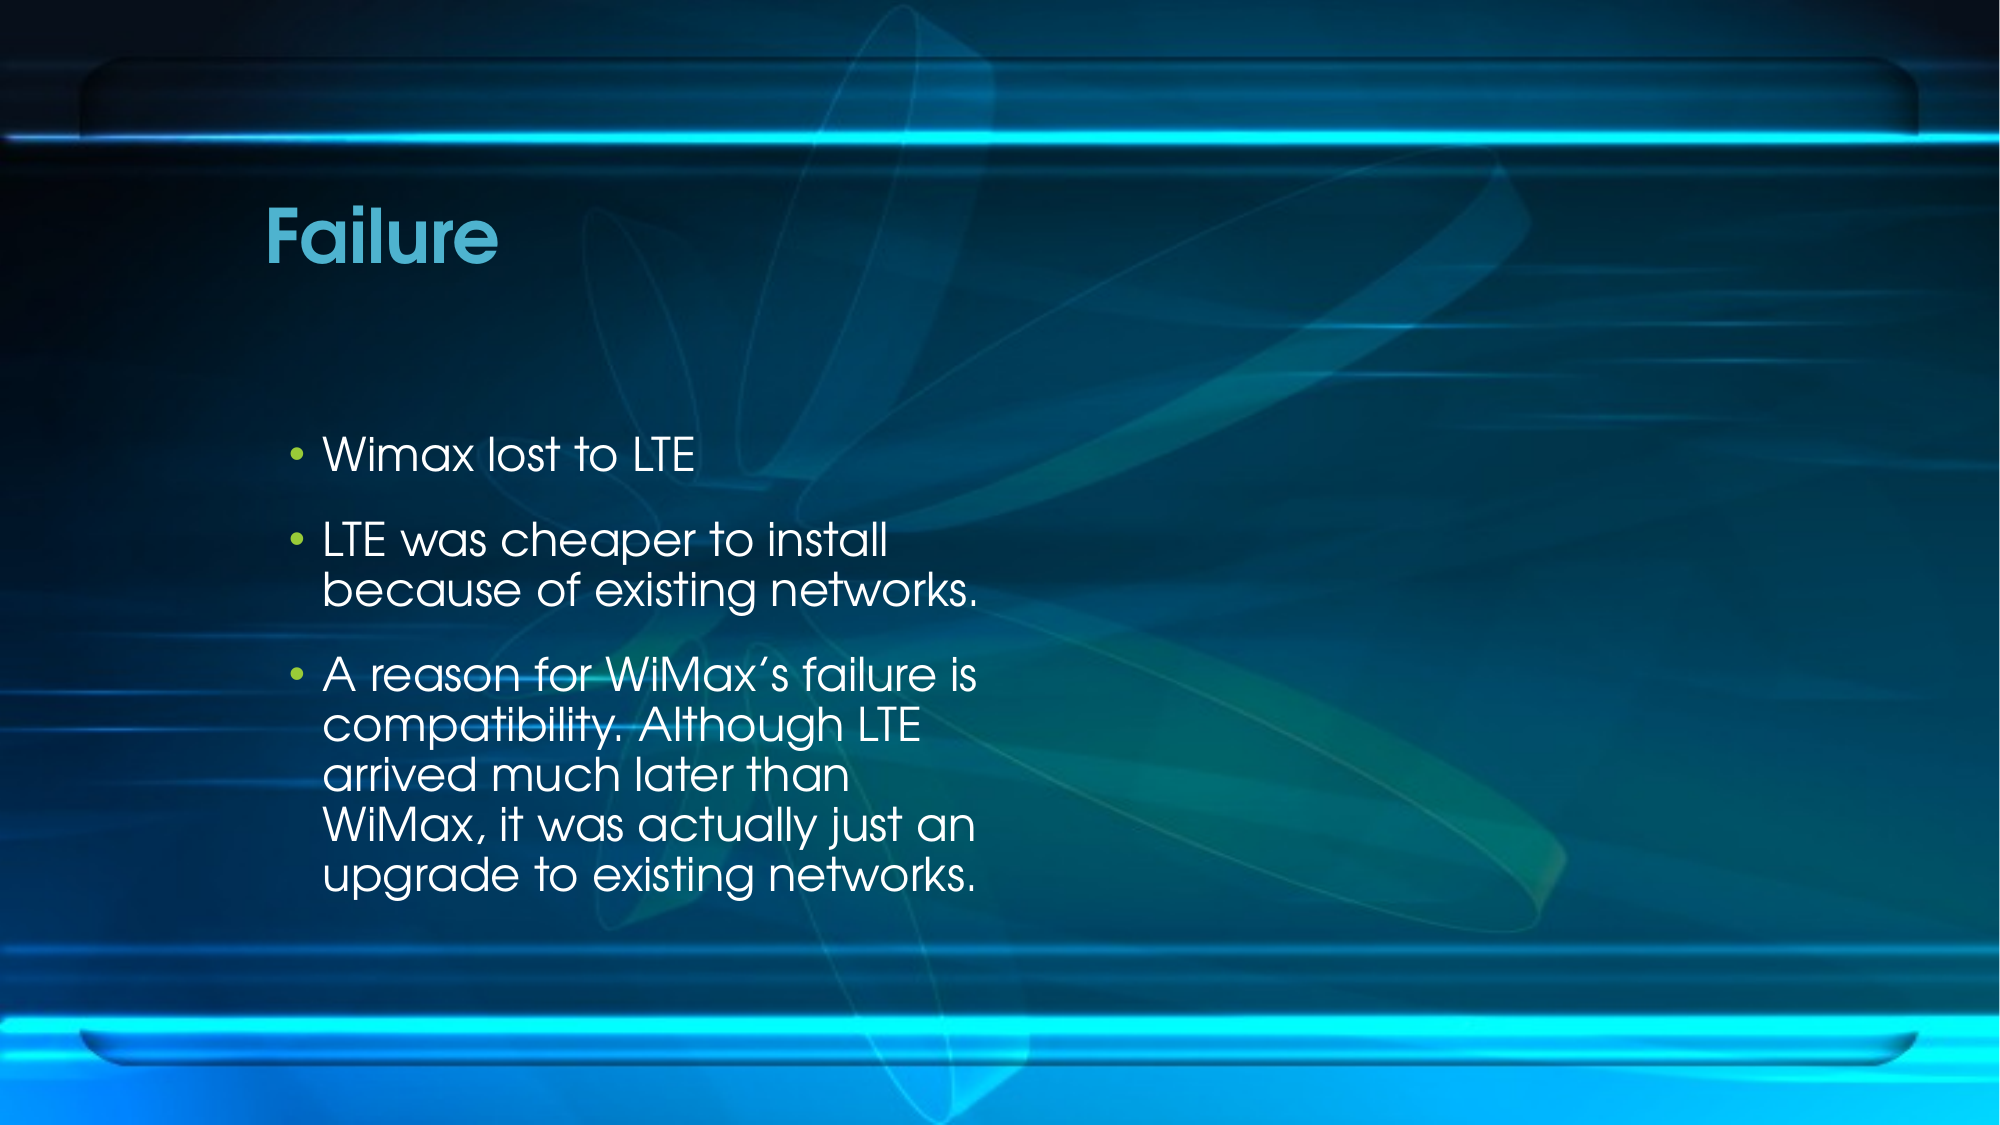

# Failure

Wimax lost to LTE
LTE was cheaper to install because of existing networks.
A reason for WiMax’s failure is compatibility. Although LTE arrived much later than WiMax, it was actually just an upgrade to existing networks.